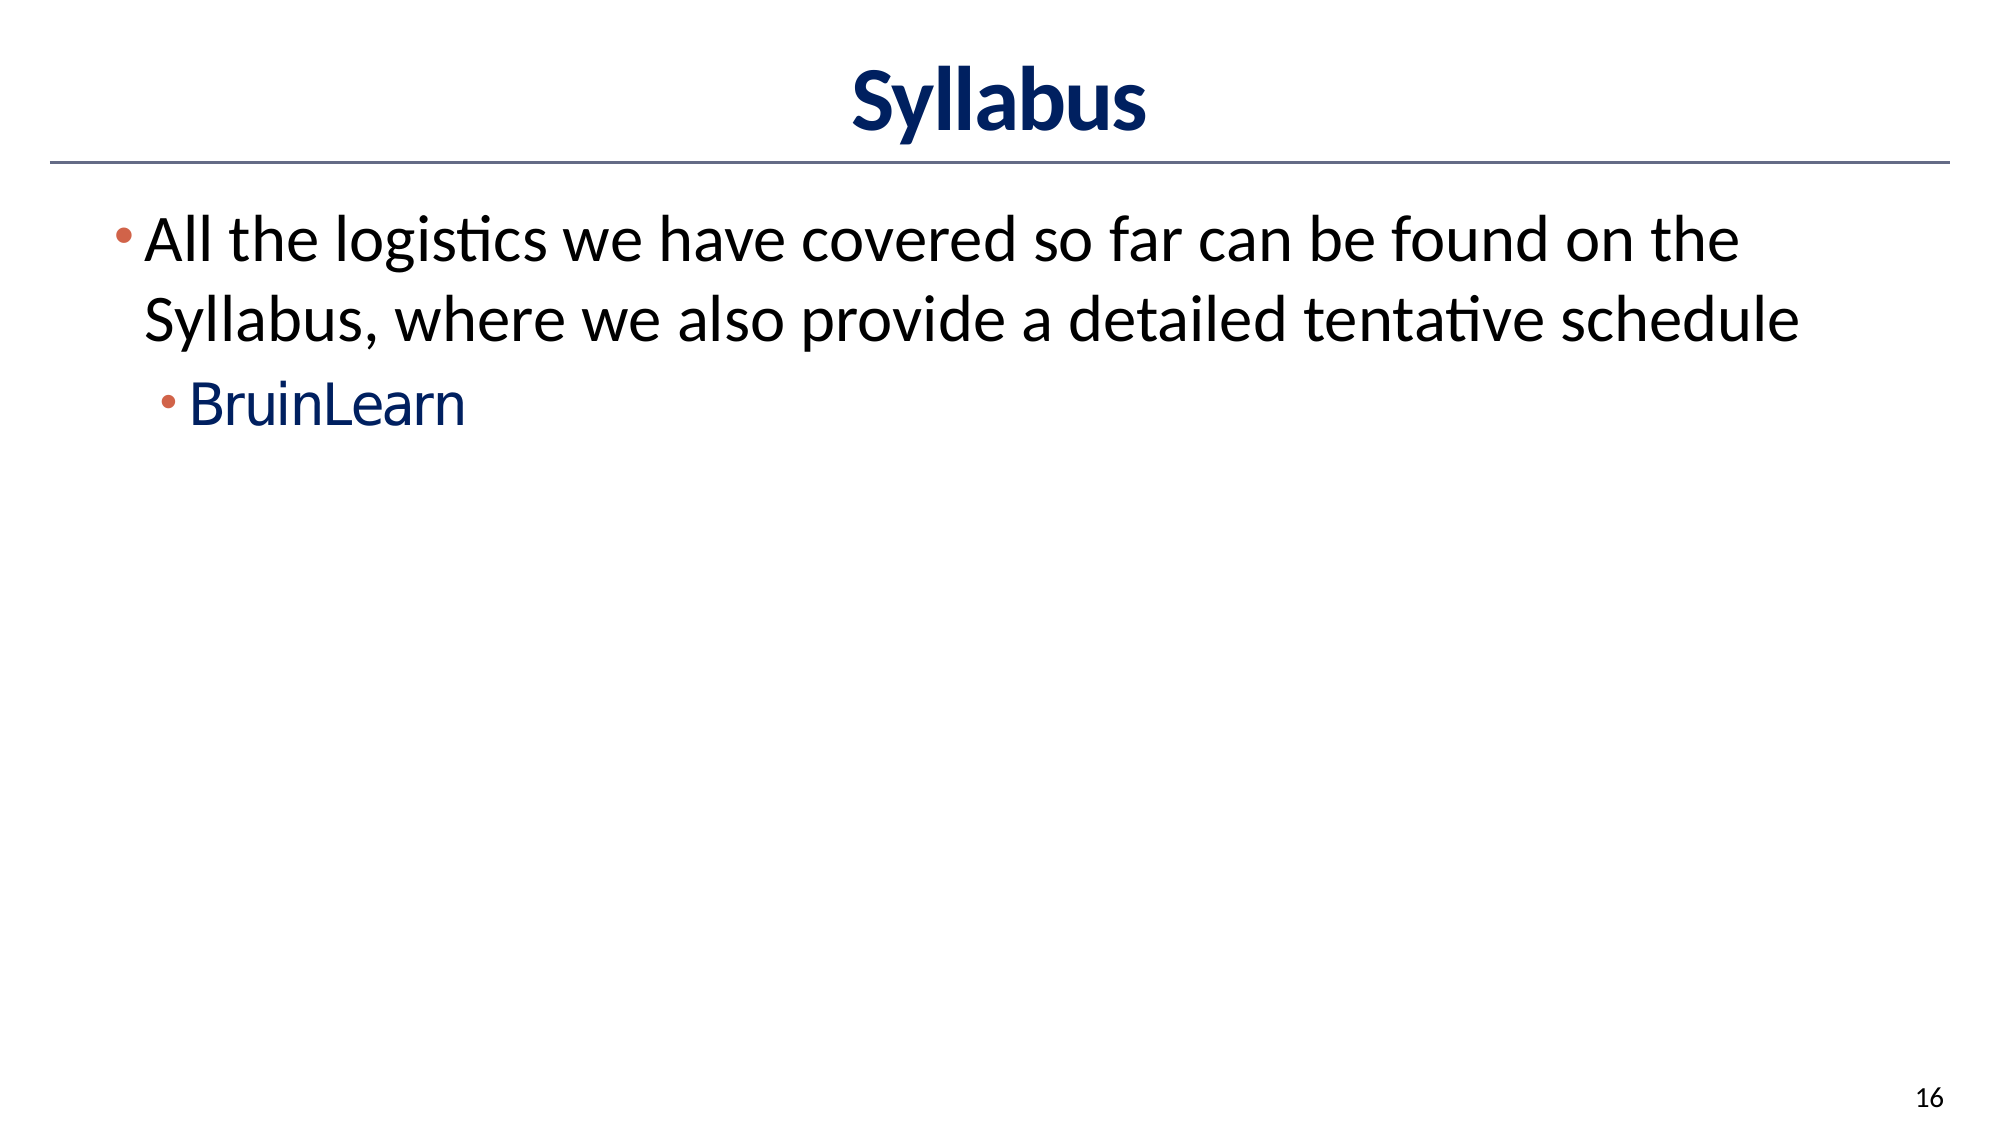

# Syllabus
All the logistics we have covered so far can be found on the Syllabus, where we also provide a detailed tentative schedule
BruinLearn
16